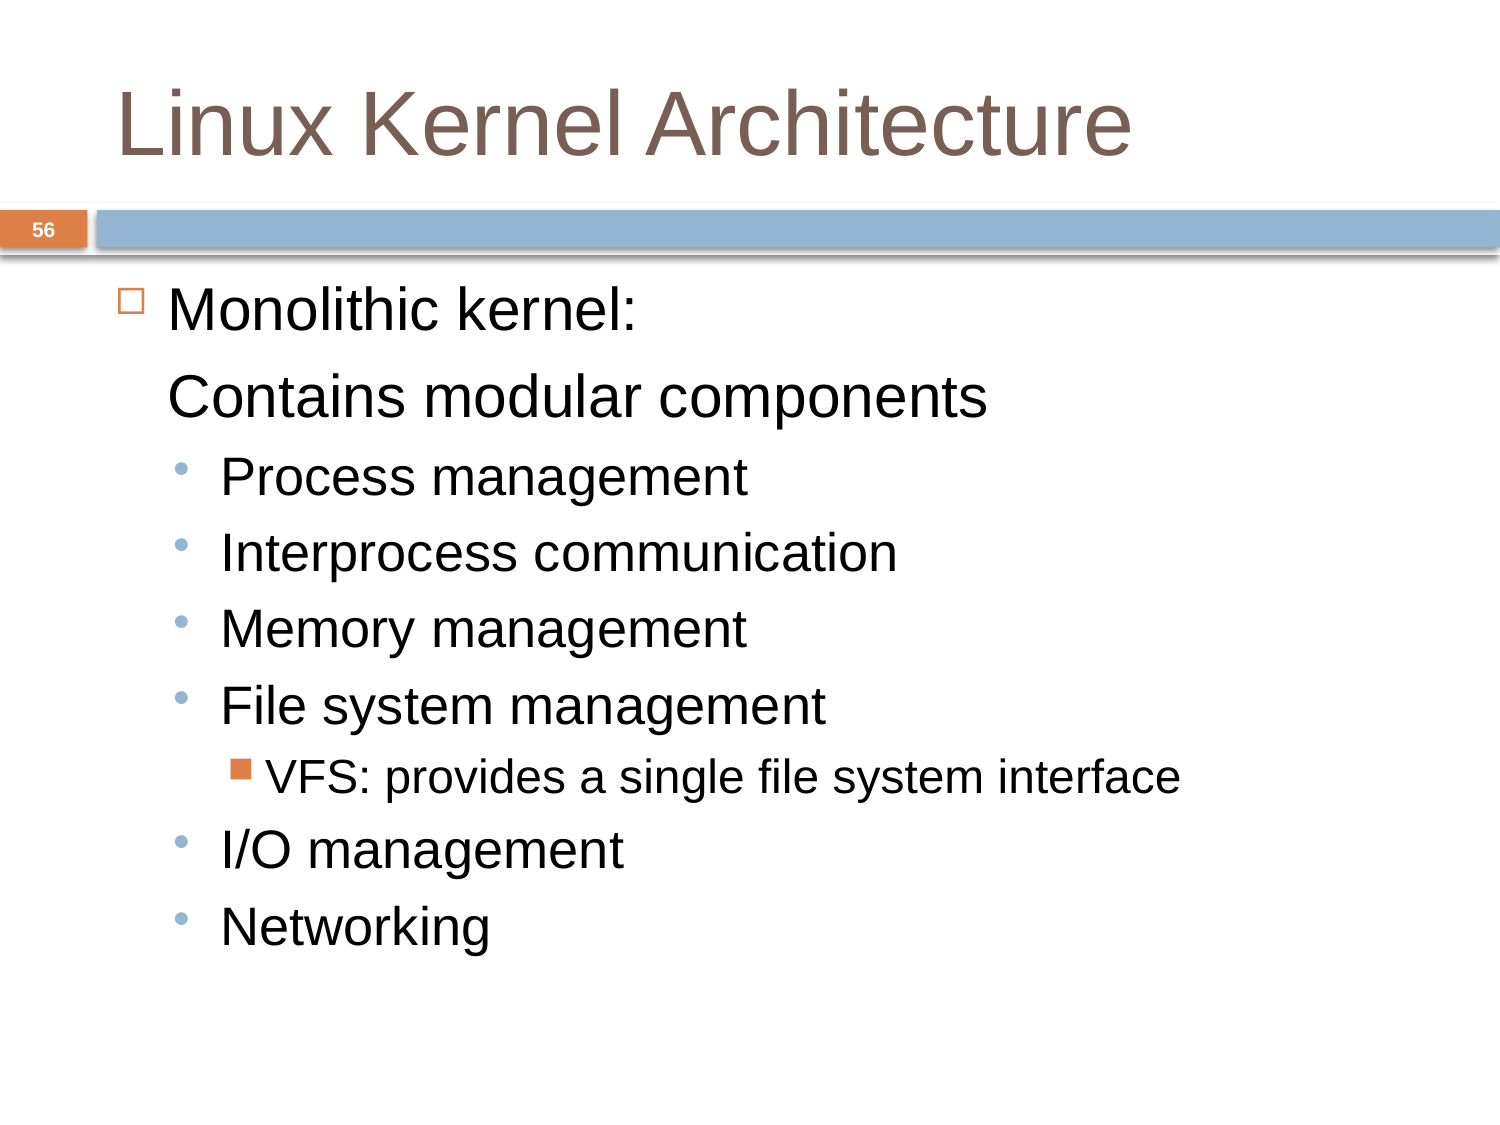

# Linux Kernel Architecture
56
Monolithic kernel:
	Contains modular components
Process management
Interprocess communication
Memory management
File system management
VFS: provides a single file system interface
I/O management
Networking